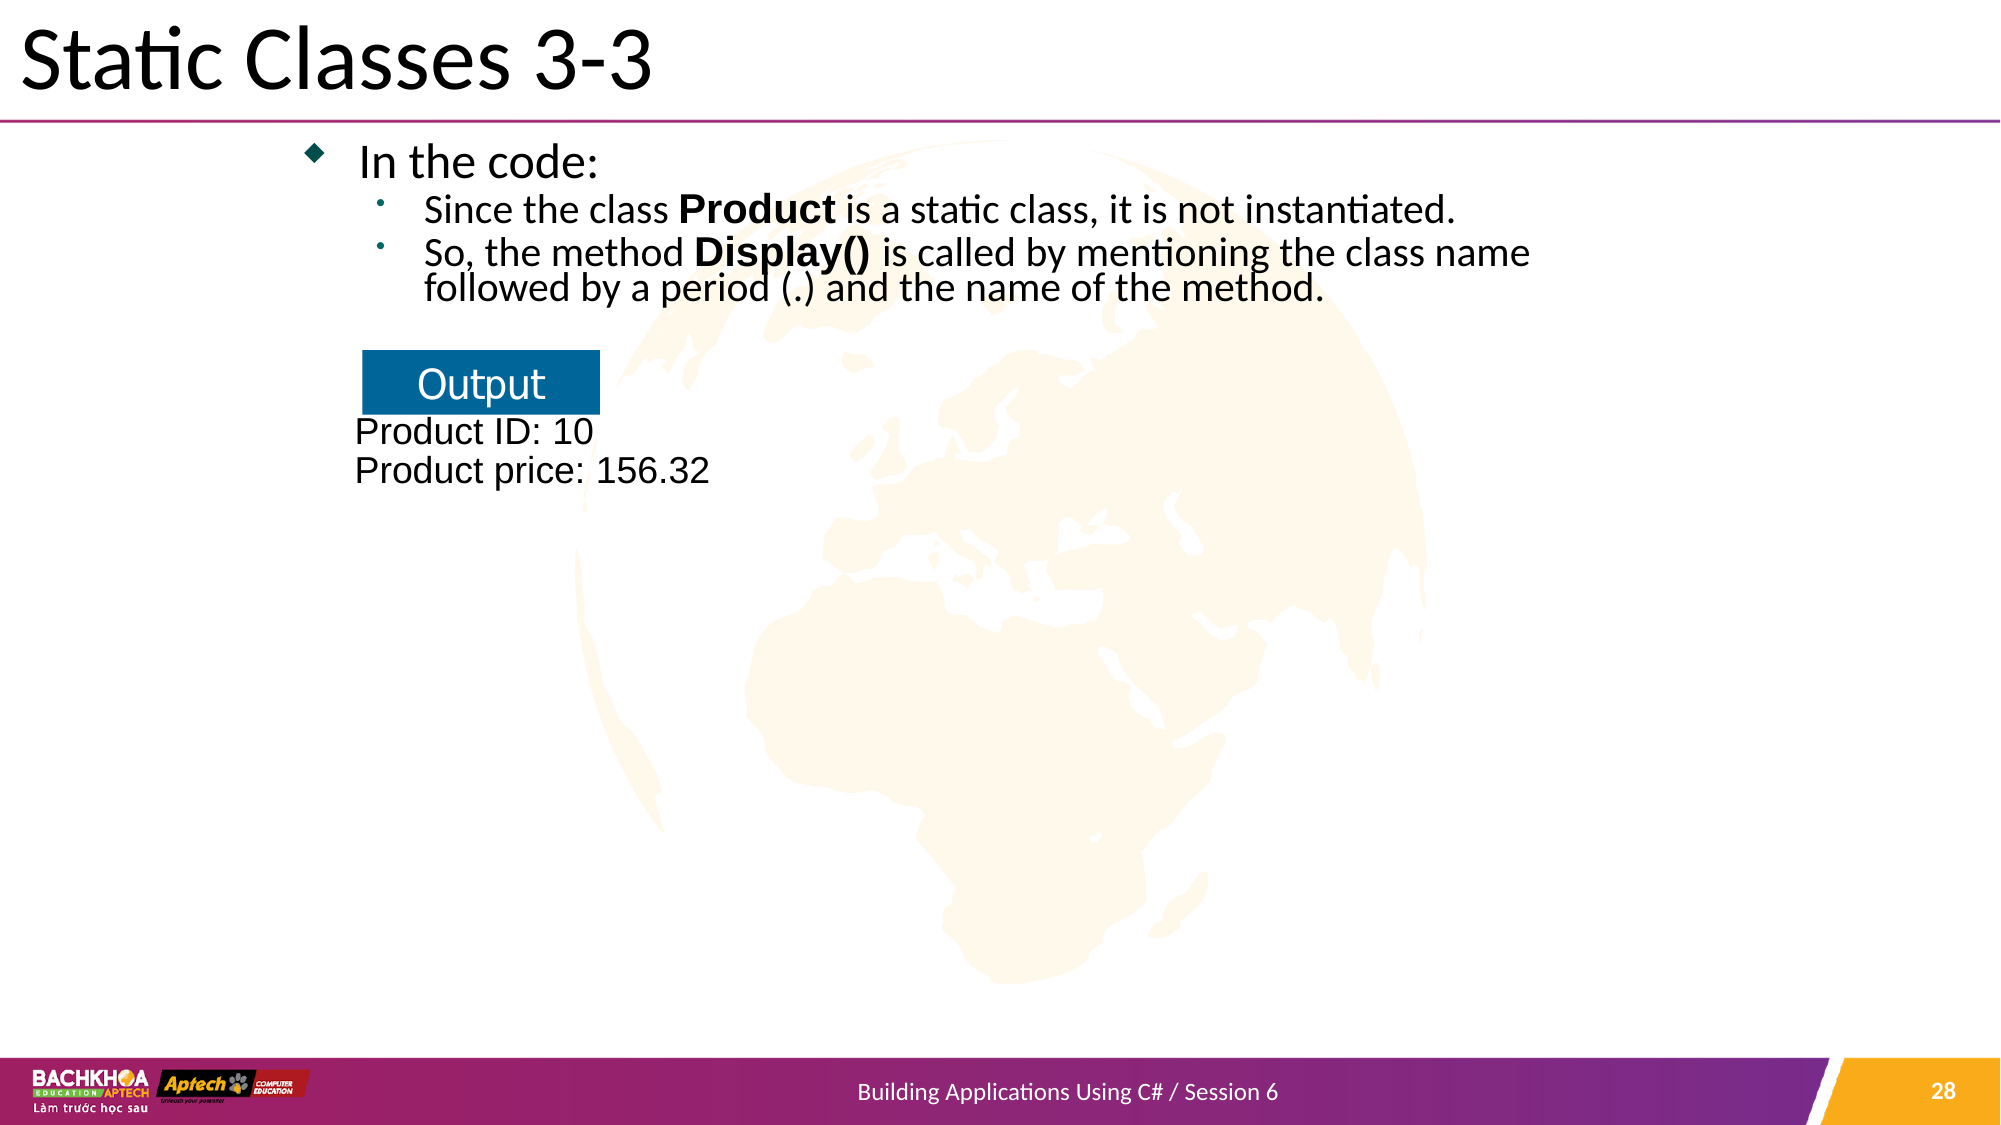

# Static Classes 3-3

In the code:
Since the class Product is a static class, it is not instantiated.
So, the method Display() is called by mentioning the class name followed by a period (.) and the name of the method.

     Product ID: 10
     Product price: 156.32

Output
28
Building Applications Using C# / Session 6